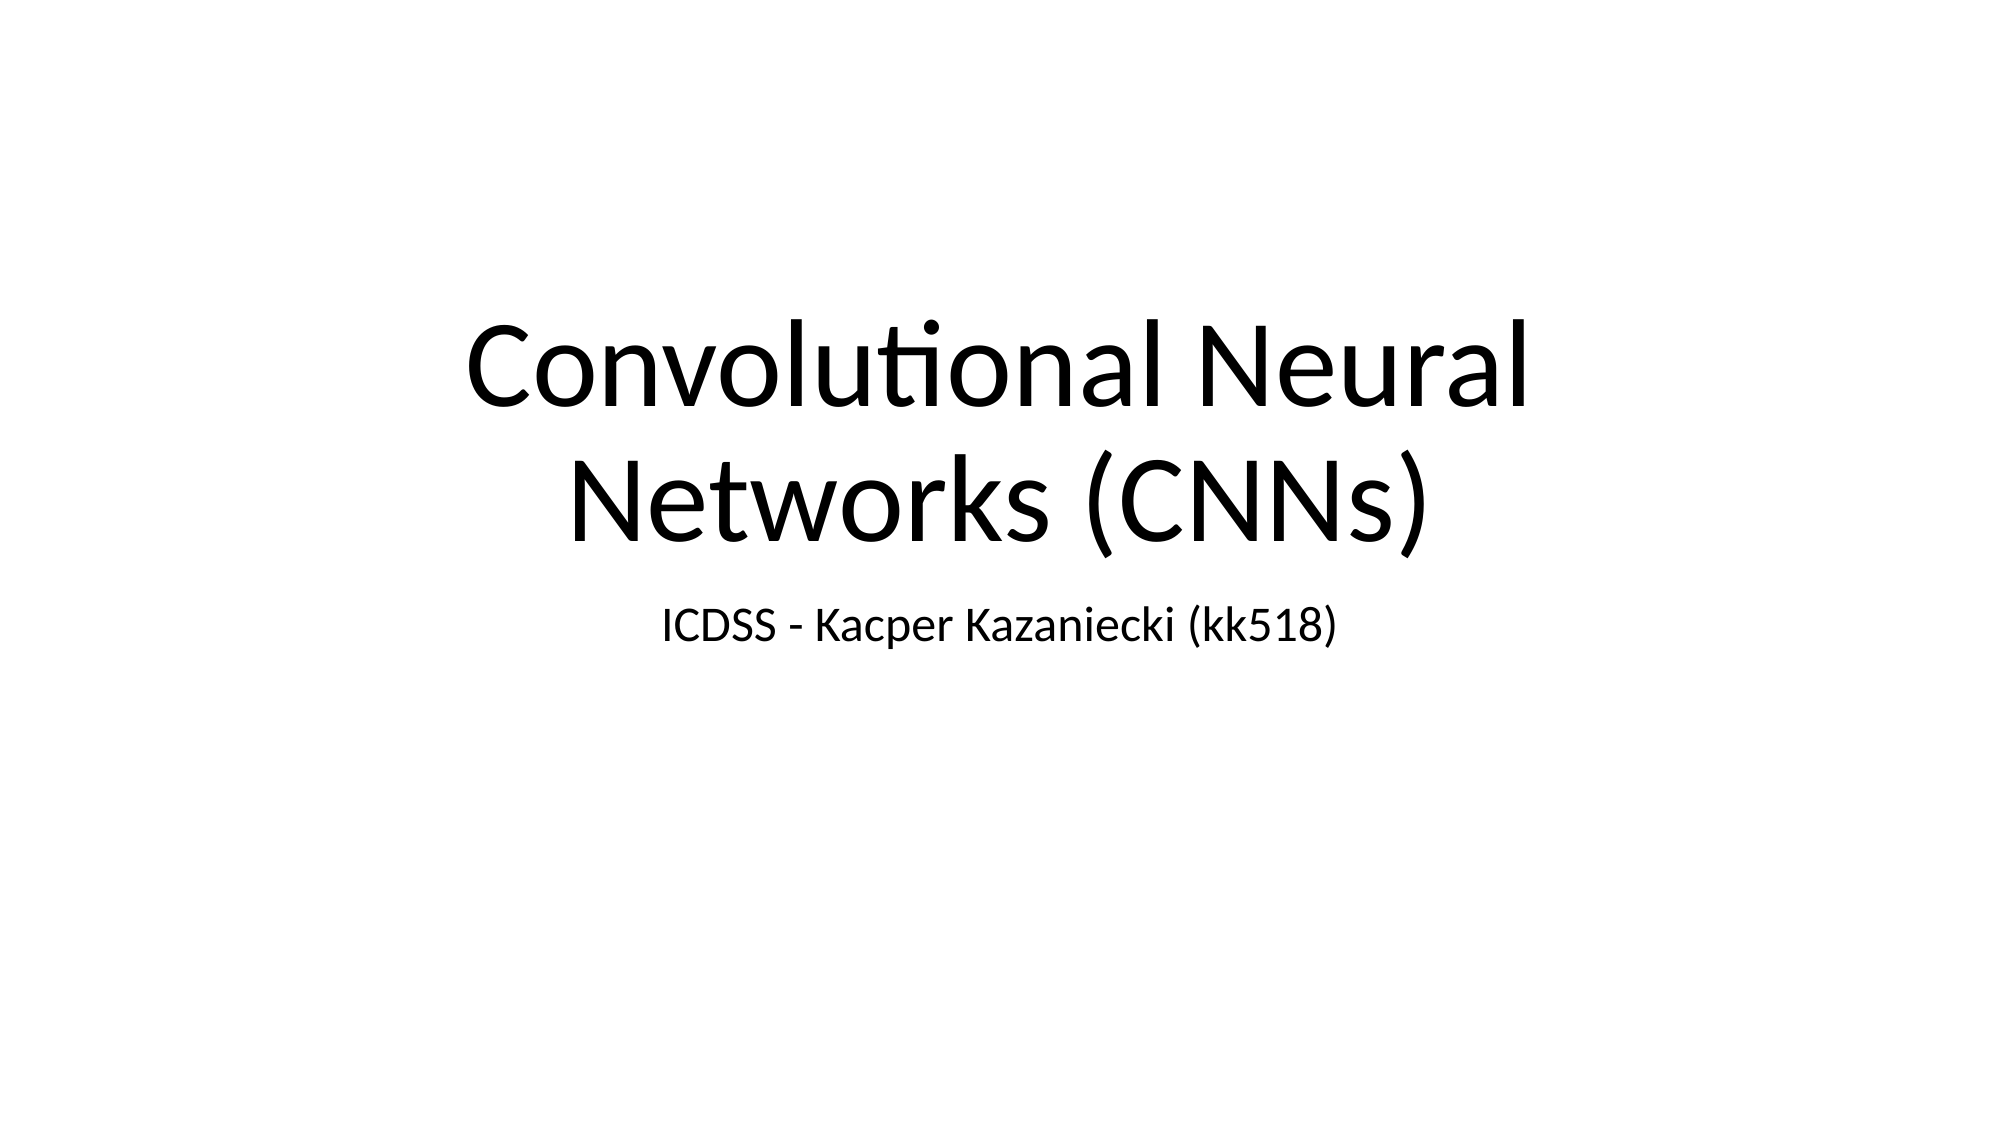

# Convolutional Neural Networks (CNNs)
ICDSS - Kacper Kazaniecki (kk518)